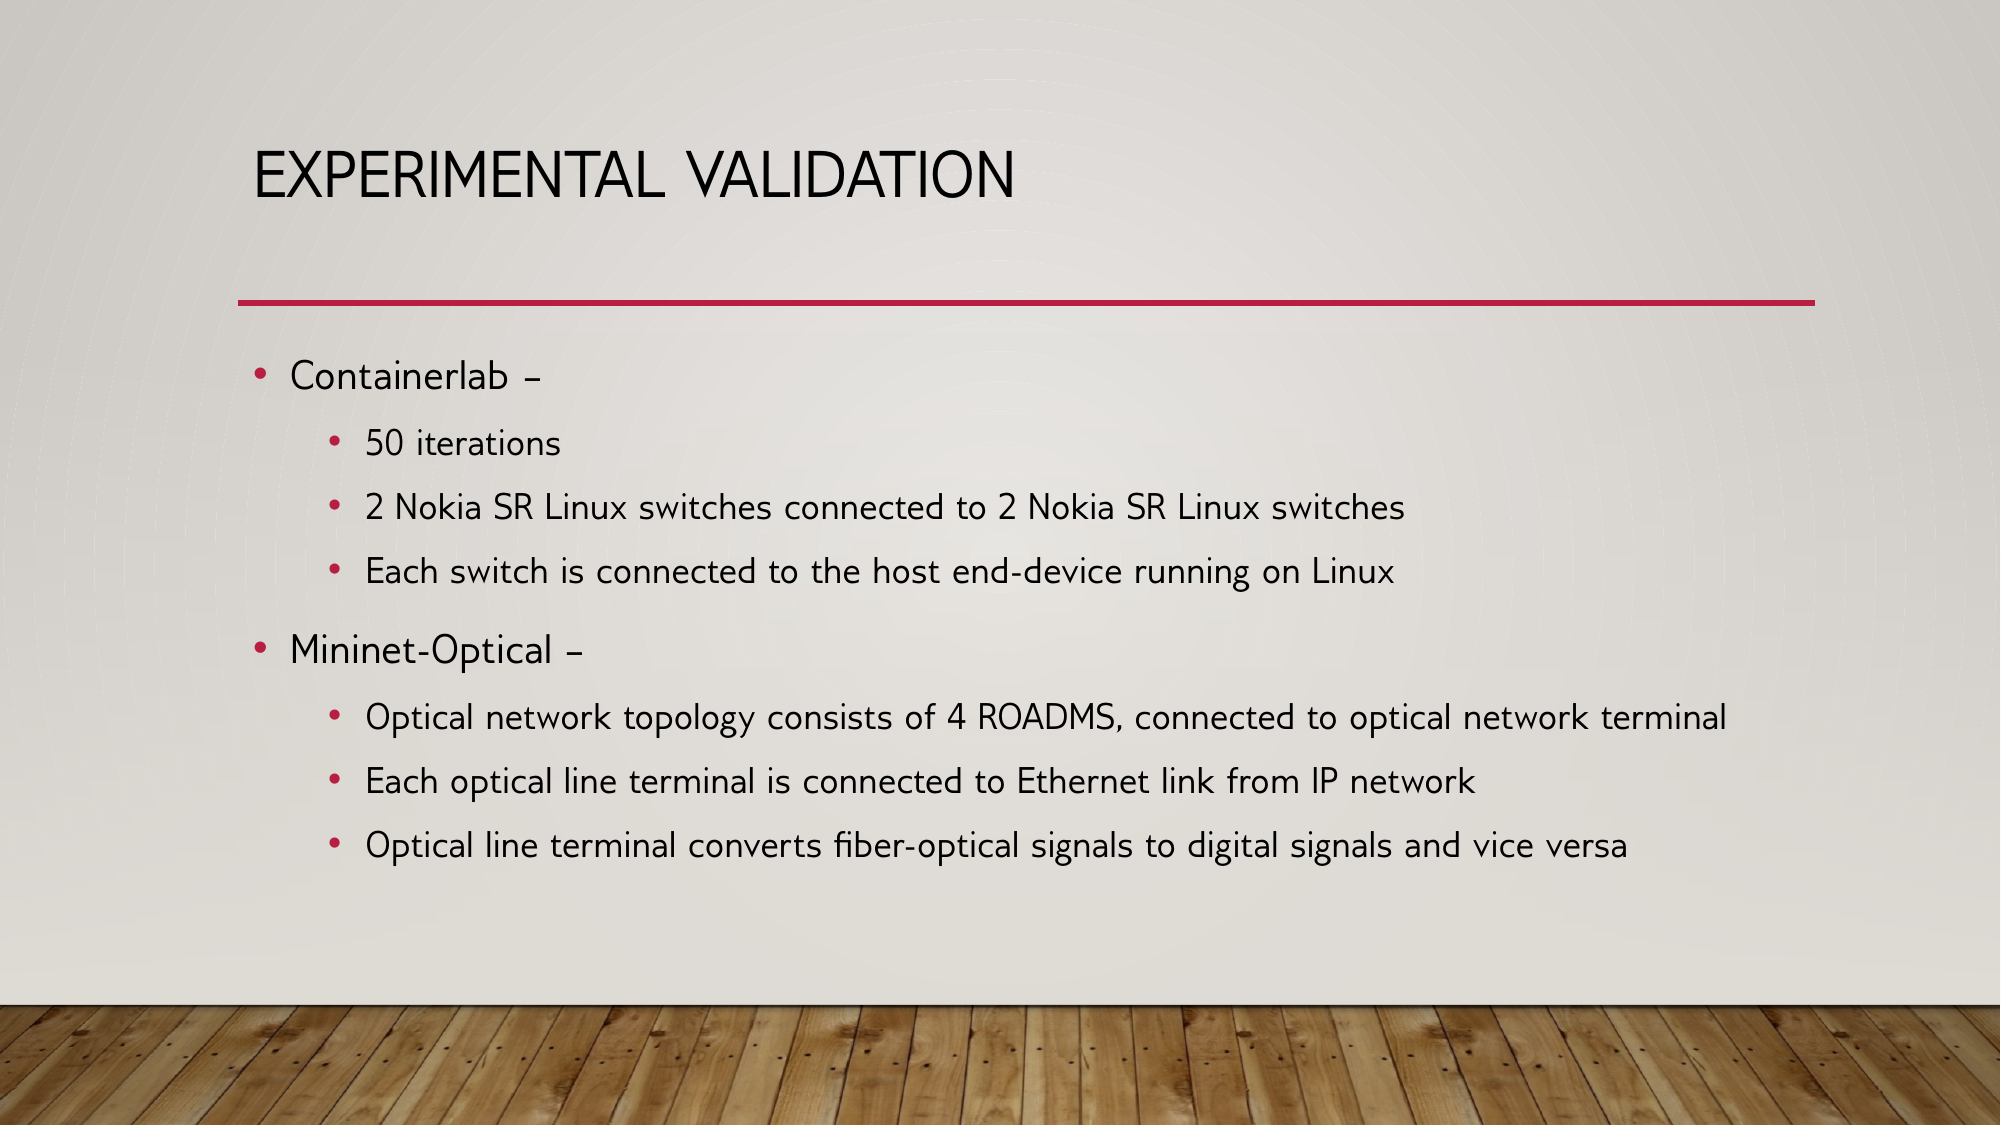

# Experimental Validation
Containerlab –
50 iterations
2 Nokia SR Linux switches connected to 2 Nokia SR Linux switches
Each switch is connected to the host end-device running on Linux
Mininet-Optical –
Optical network topology consists of 4 ROADMS, connected to optical network terminal
Each optical line terminal is connected to Ethernet link from IP network
Optical line terminal converts fiber-optical signals to digital signals and vice versa